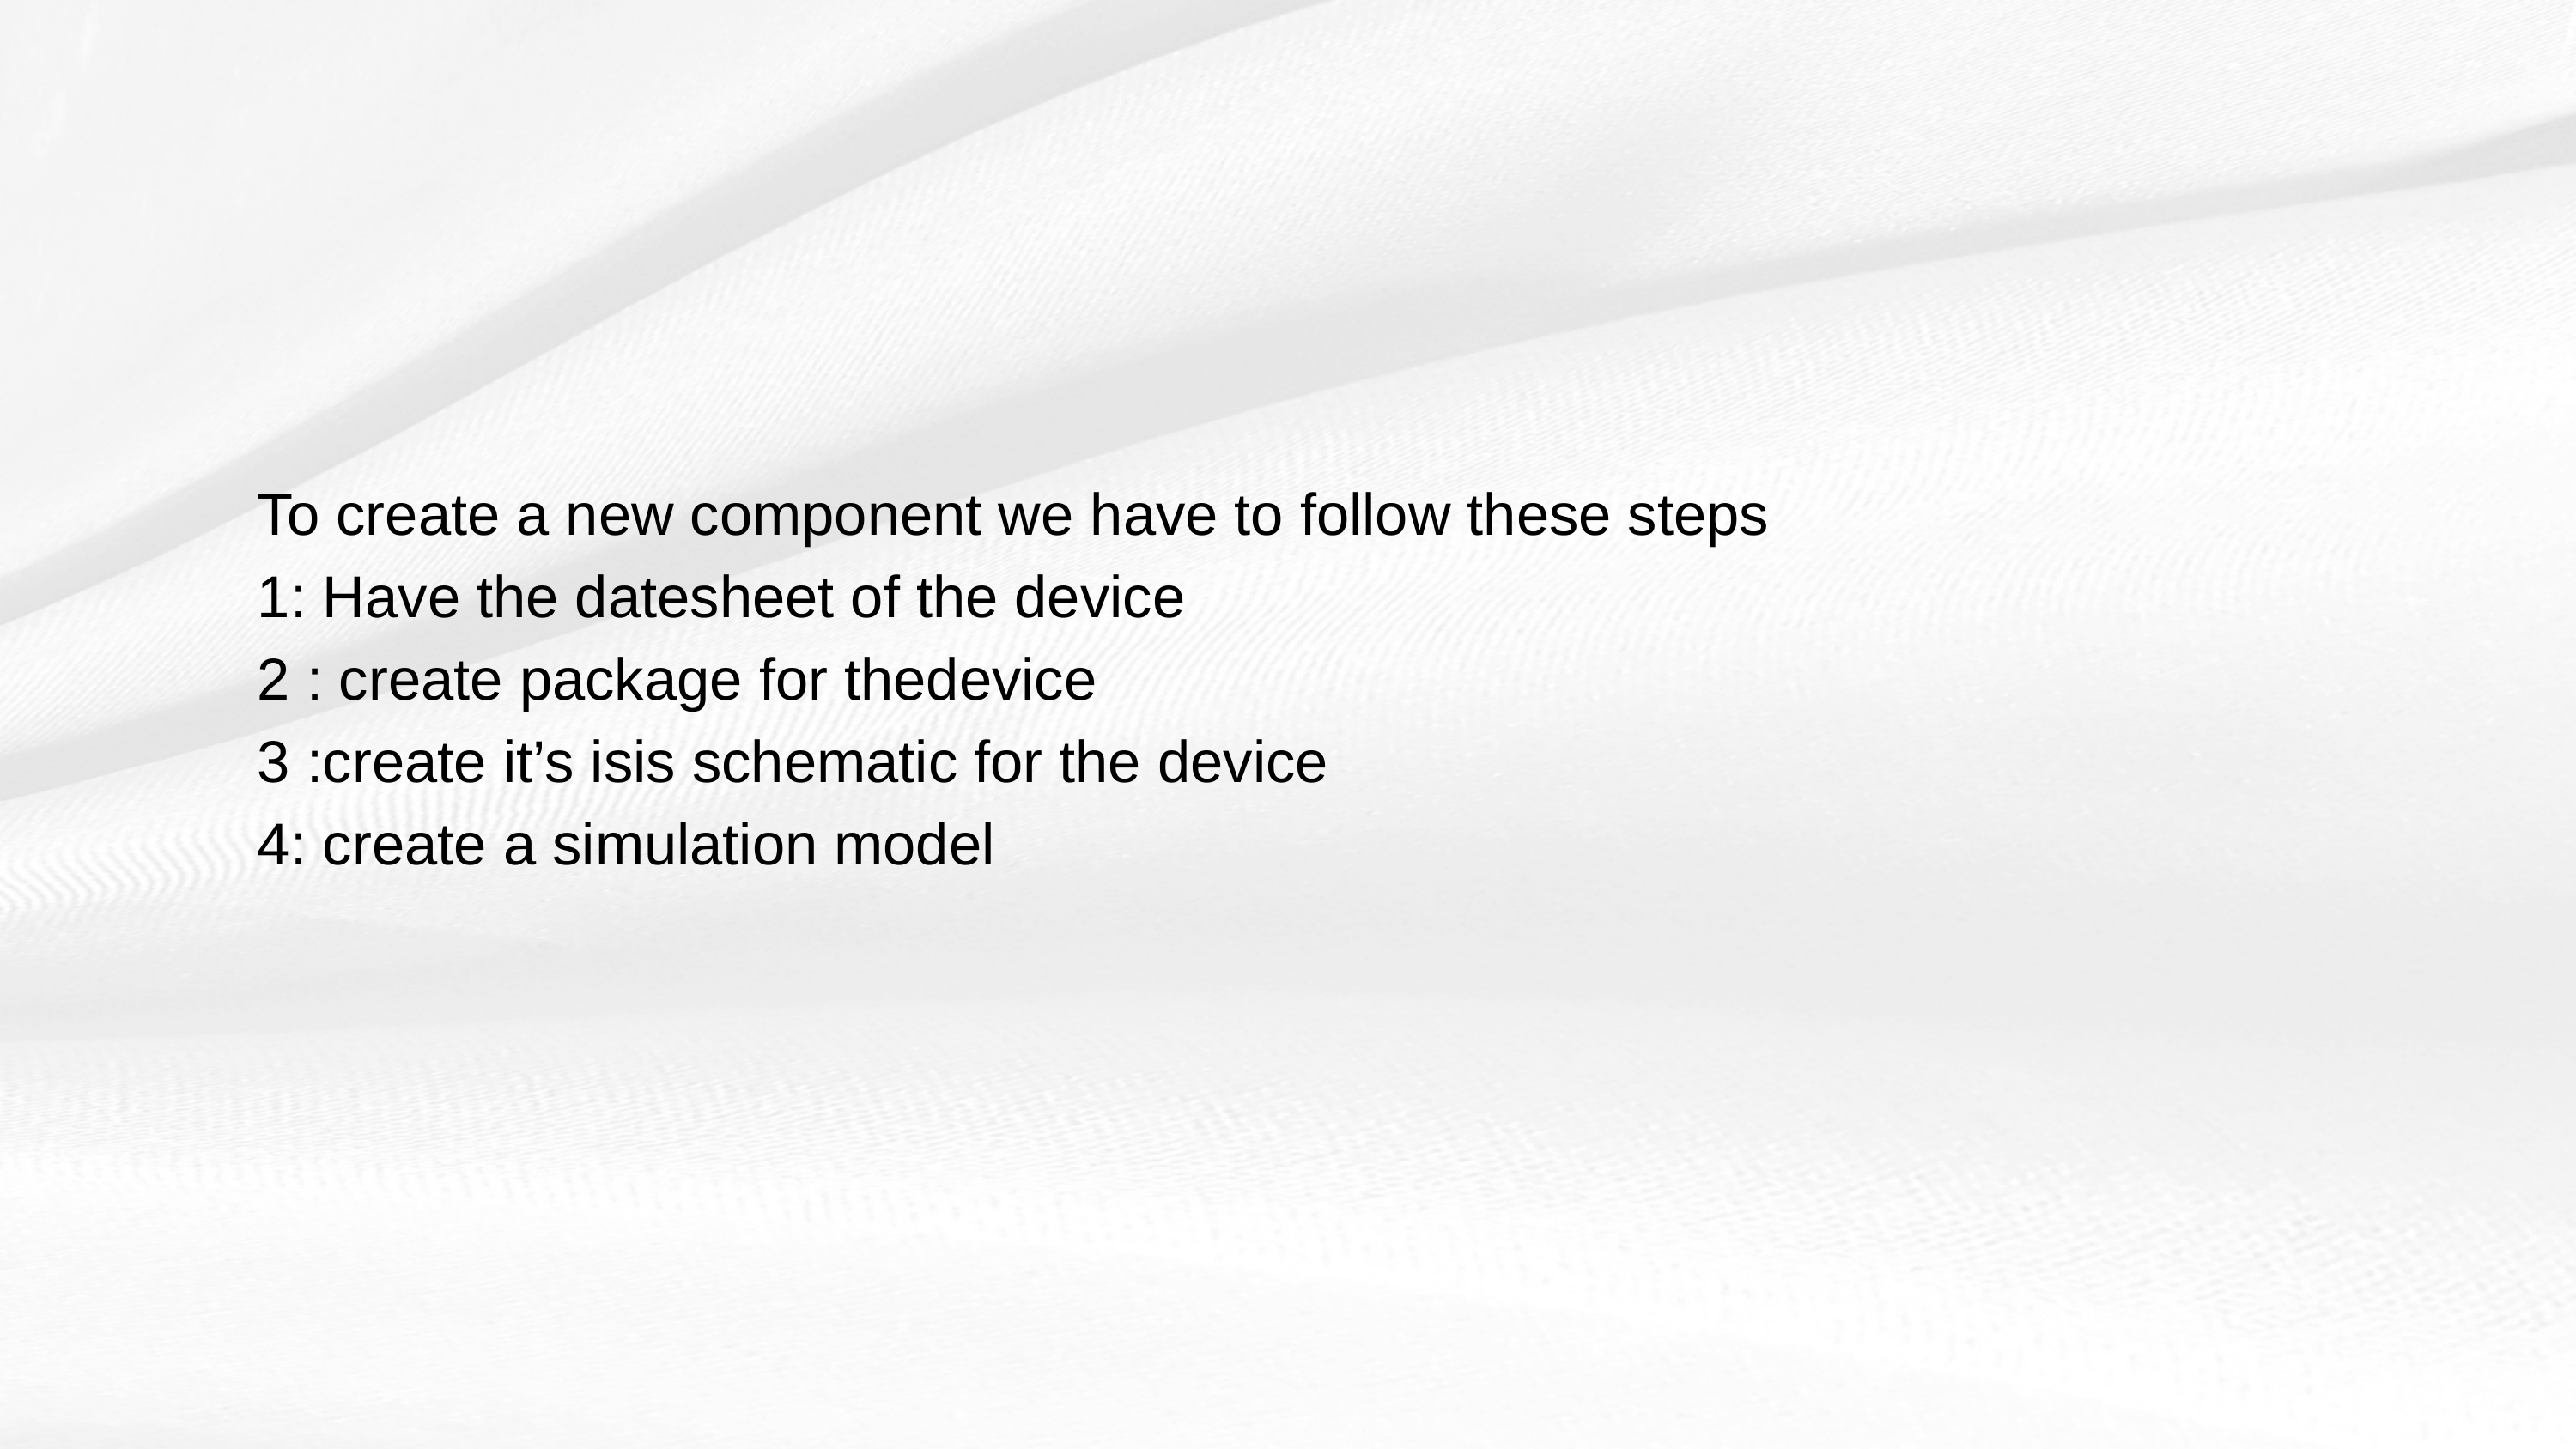

To create a new component we have to follow these steps
1: Have the datesheet of the device
2 : create package for thedevice
3 :create it’s isis schematic for the device
4: create a simulation model